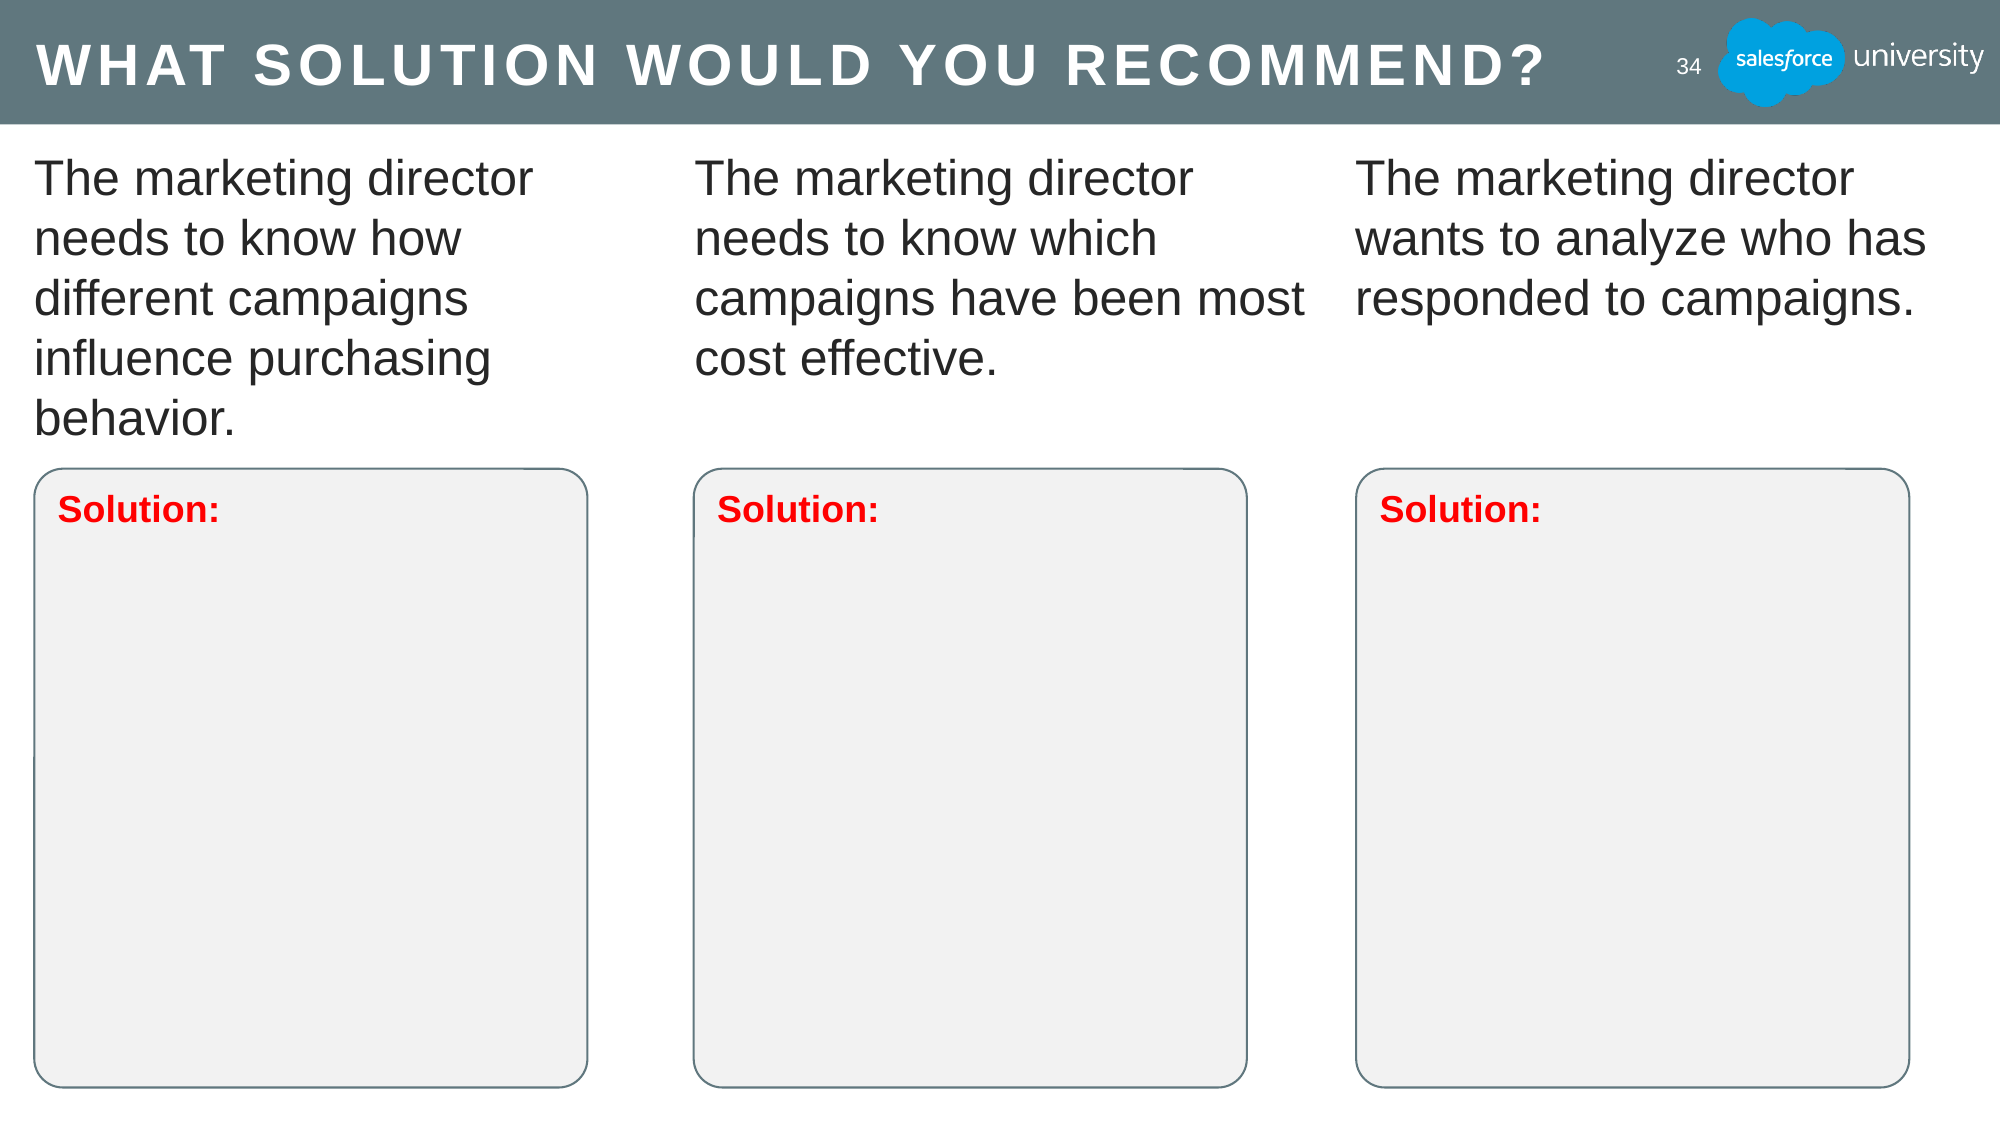

# What Solution Would You Recommend?
34
The marketing director needs to know how different campaigns influence purchasing behavior.
The marketing director needs to know which campaigns have been most cost effective.
The marketing director wants to analyze who has responded to campaigns.

Solution:
Solution:
Solution: